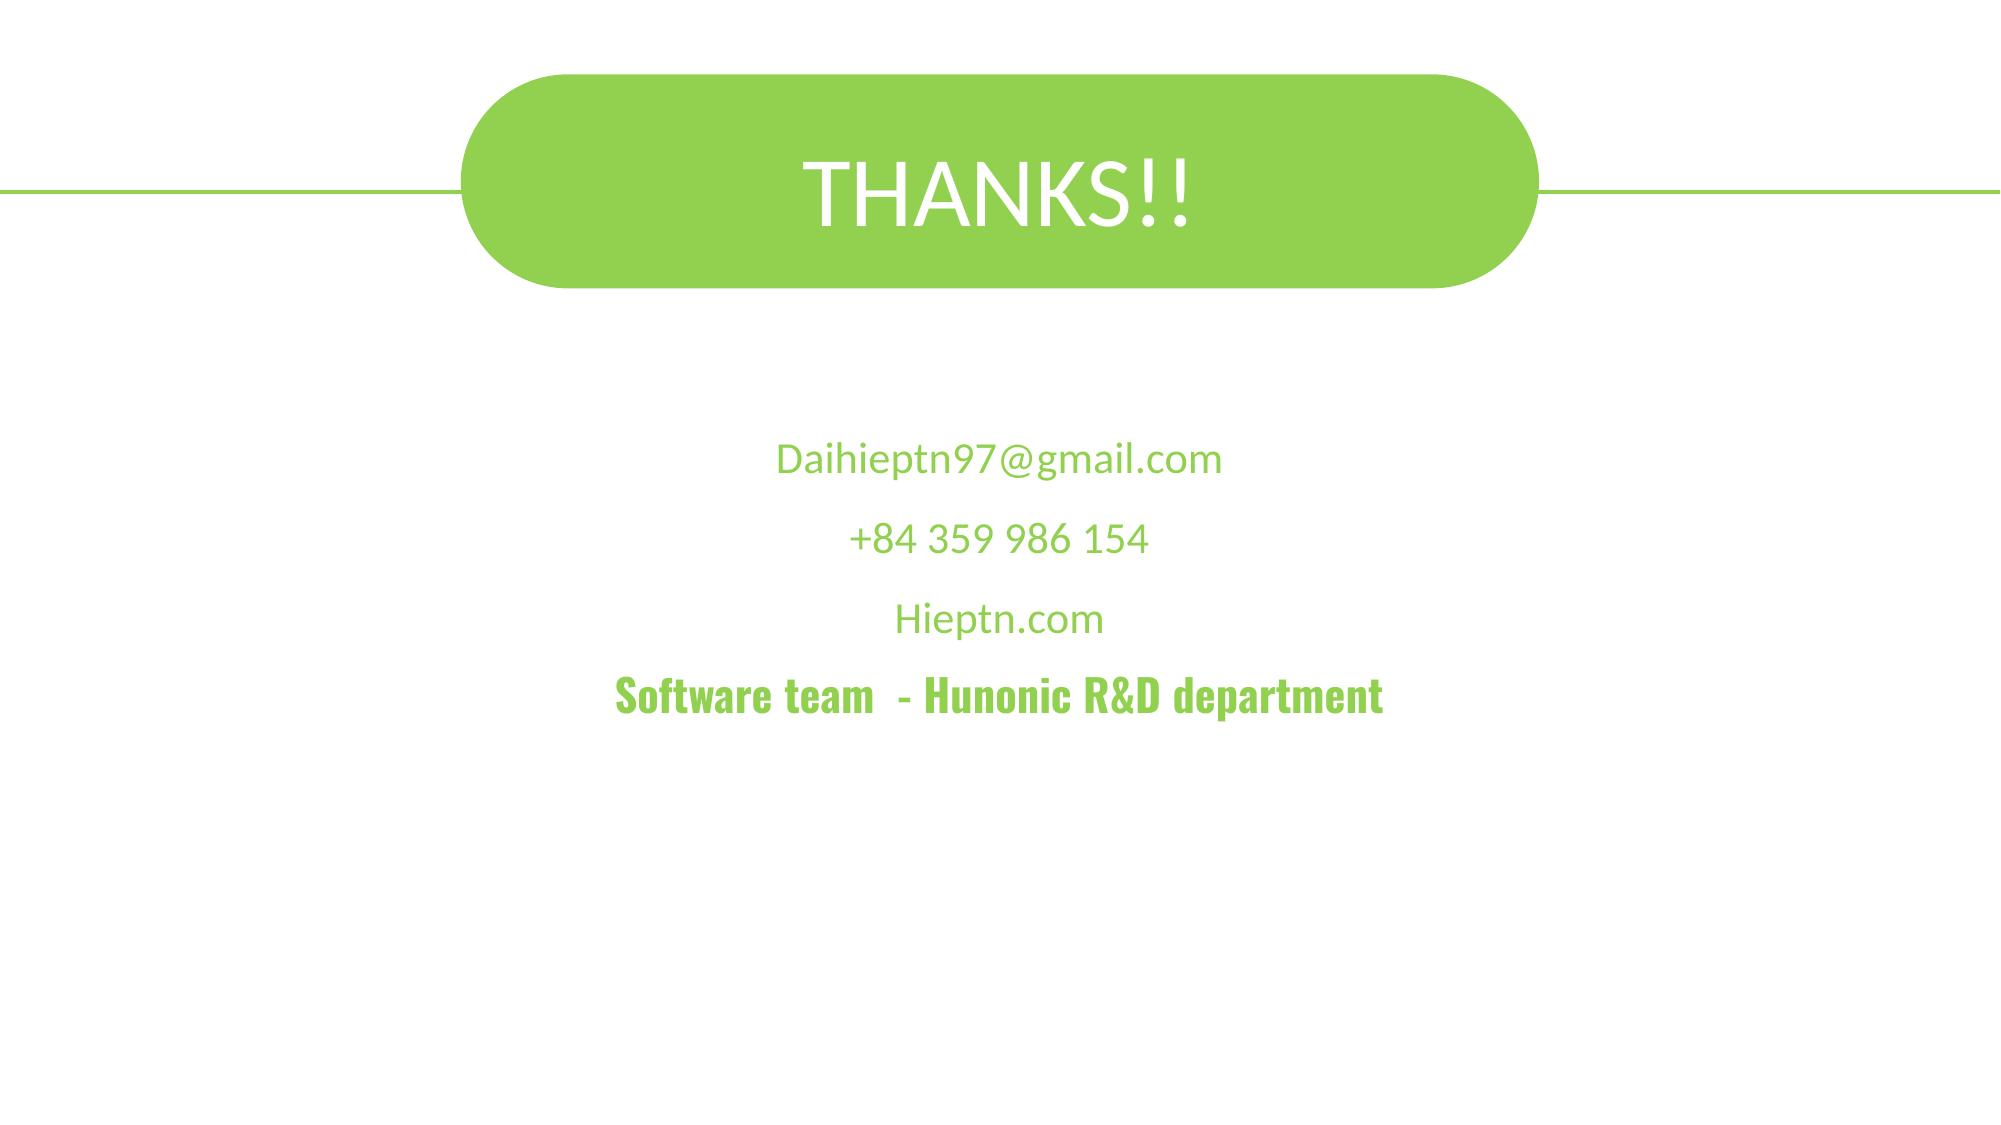

# THANKS!!
Daihieptn97@gmail.com
+84 359 986 154
Hieptn.com
Software team  - Hunonic R&D department